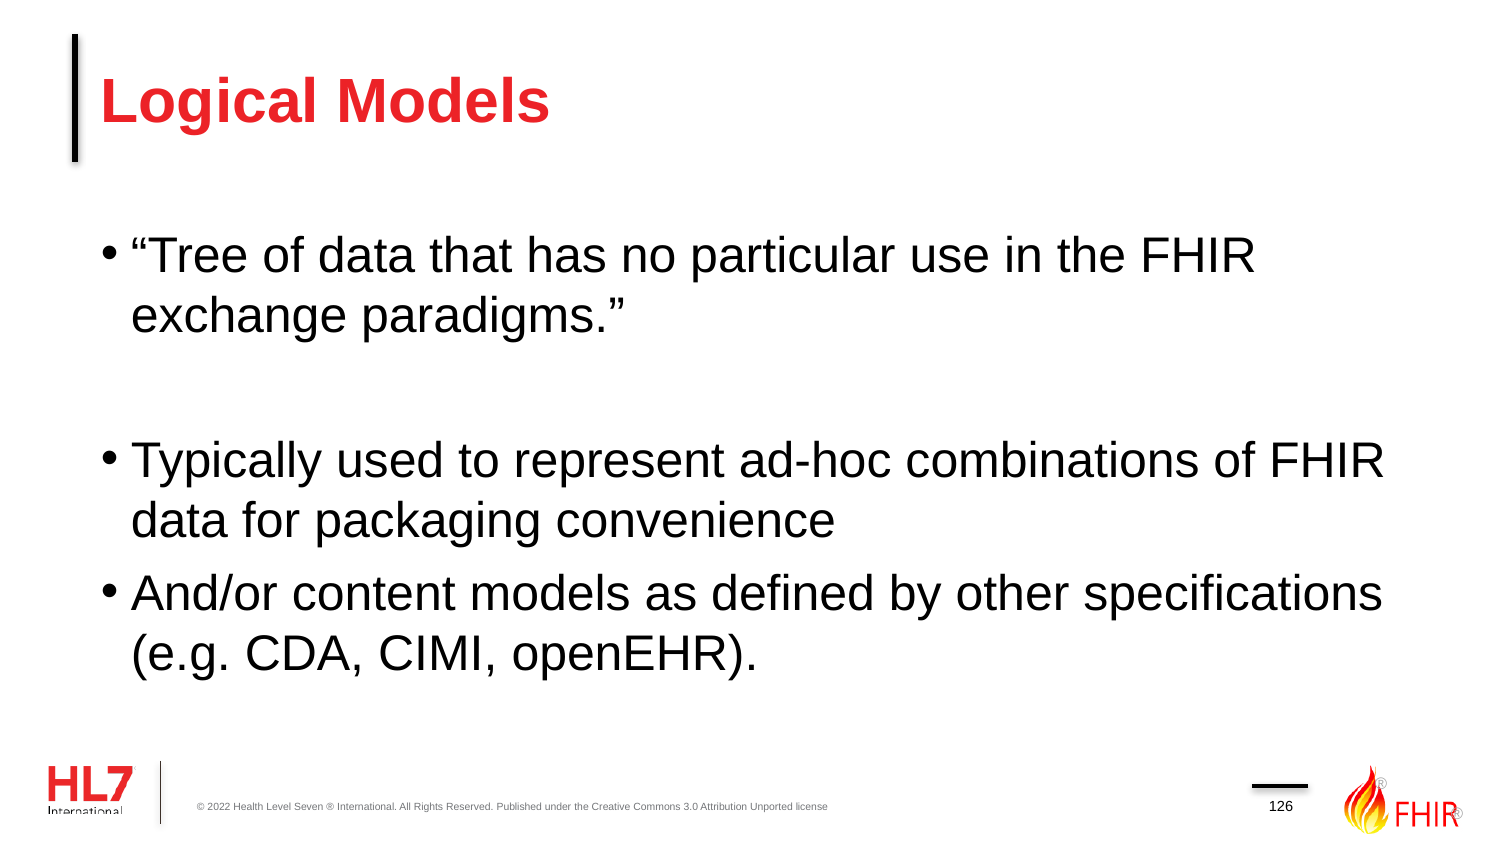

# Logical Models
“Tree of data that has no particular use in the FHIR exchange paradigms.”

Typically used to represent ad-hoc combinations of FHIR data for packaging convenience
And/or content models as defined by other specifications (e.g. CDA, CIMI, openEHR).
126
© 2022 Health Level Seven ® International. All Rights Reserved. Published under the Creative Commons 3.0 Attribution Unported license